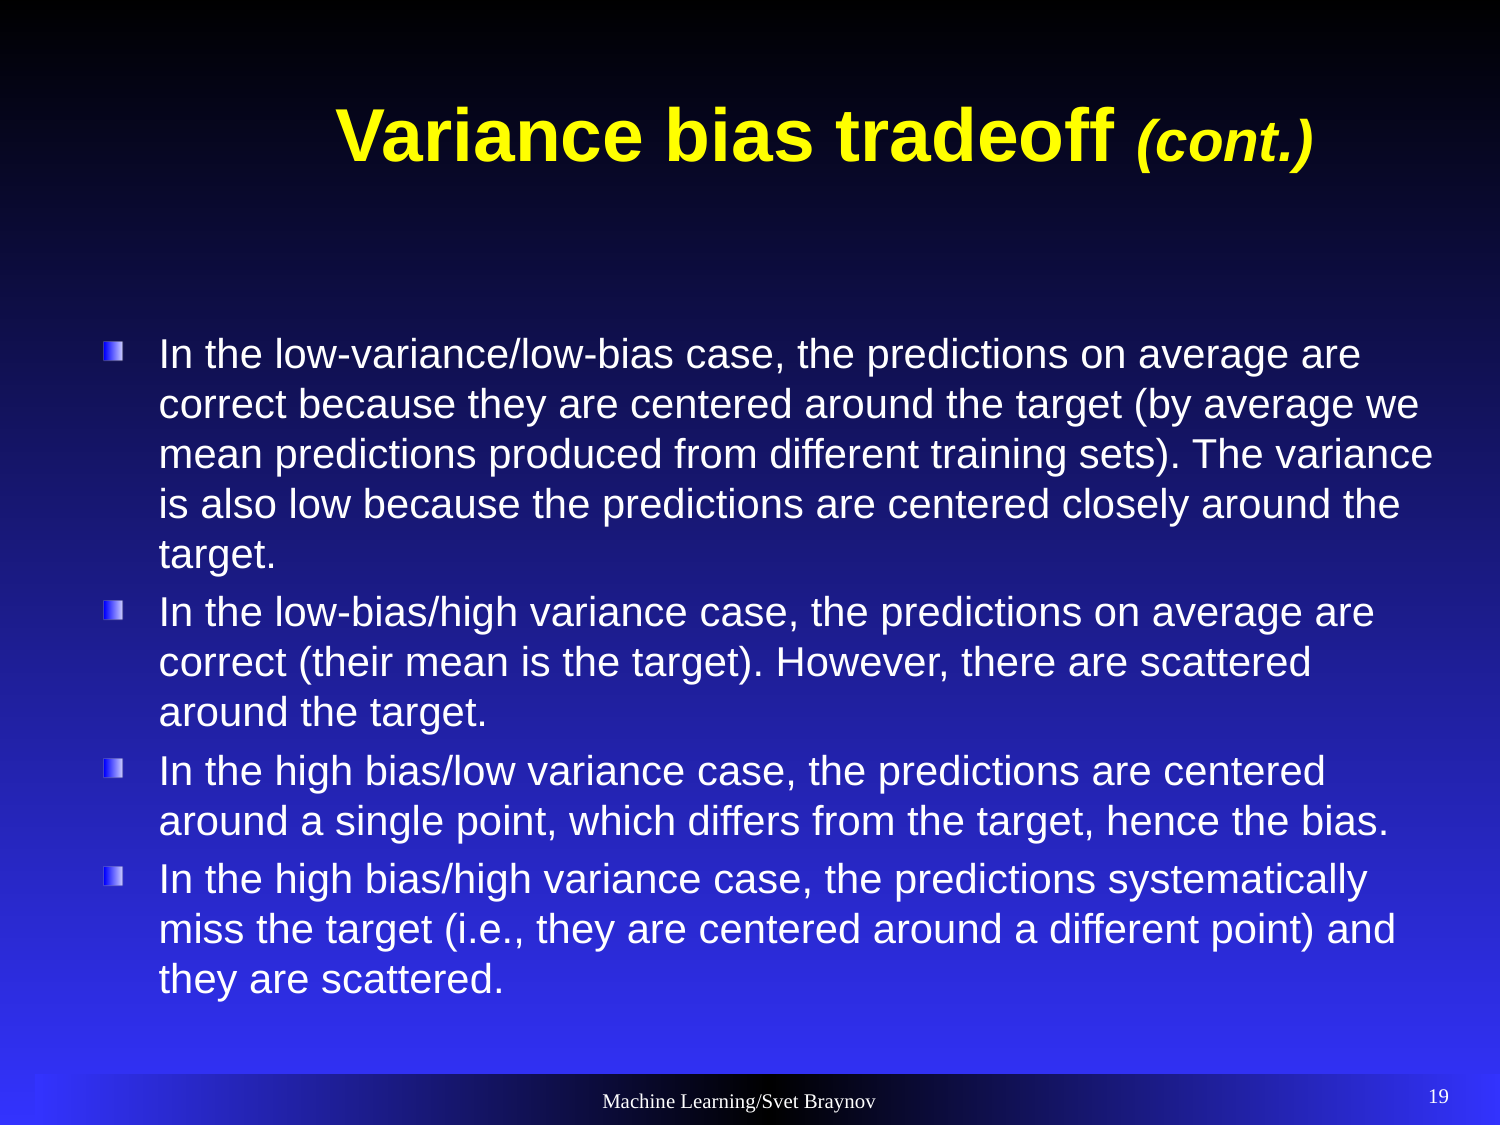

# Variance bias tradeoff (cont.)
In the low-variance/low-bias case, the predictions on average are correct because they are centered around the target (by average we mean predictions produced from different training sets). The variance is also low because the predictions are centered closely around the target.
In the low-bias/high variance case, the predictions on average are correct (their mean is the target). However, there are scattered around the target.
In the high bias/low variance case, the predictions are centered around a single point, which differs from the target, hence the bias.
In the high bias/high variance case, the predictions systematically miss the target (i.e., they are centered around a different point) and they are scattered.

19